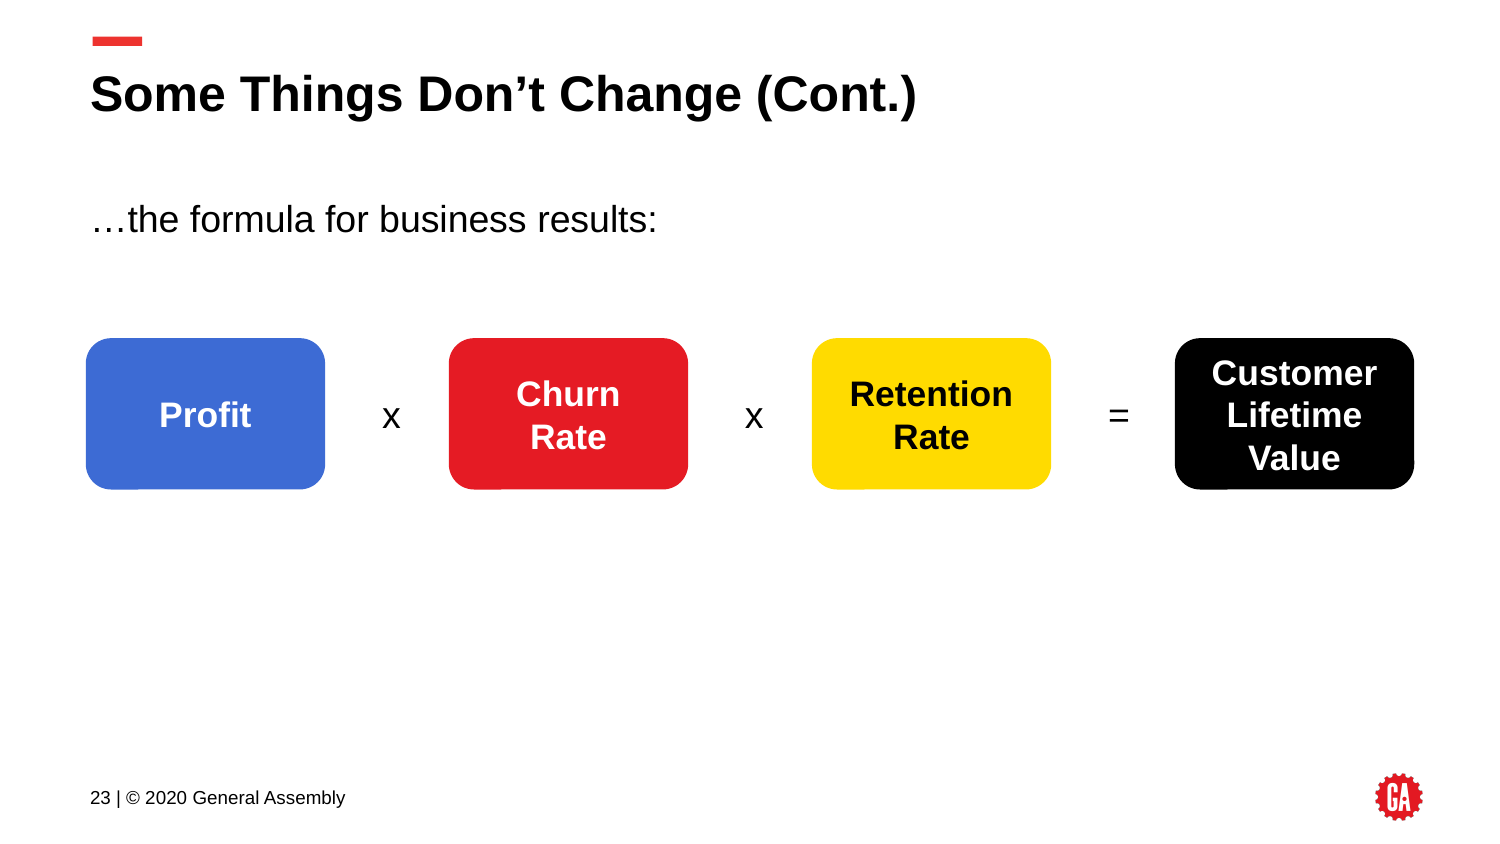

# Some Things Don’t Change (Cont.)
…the formula for business results:
Profit
Churn
Rate
Retention Rate
Customer Lifetime Value
x
x
=
23 | © 2020 General Assembly